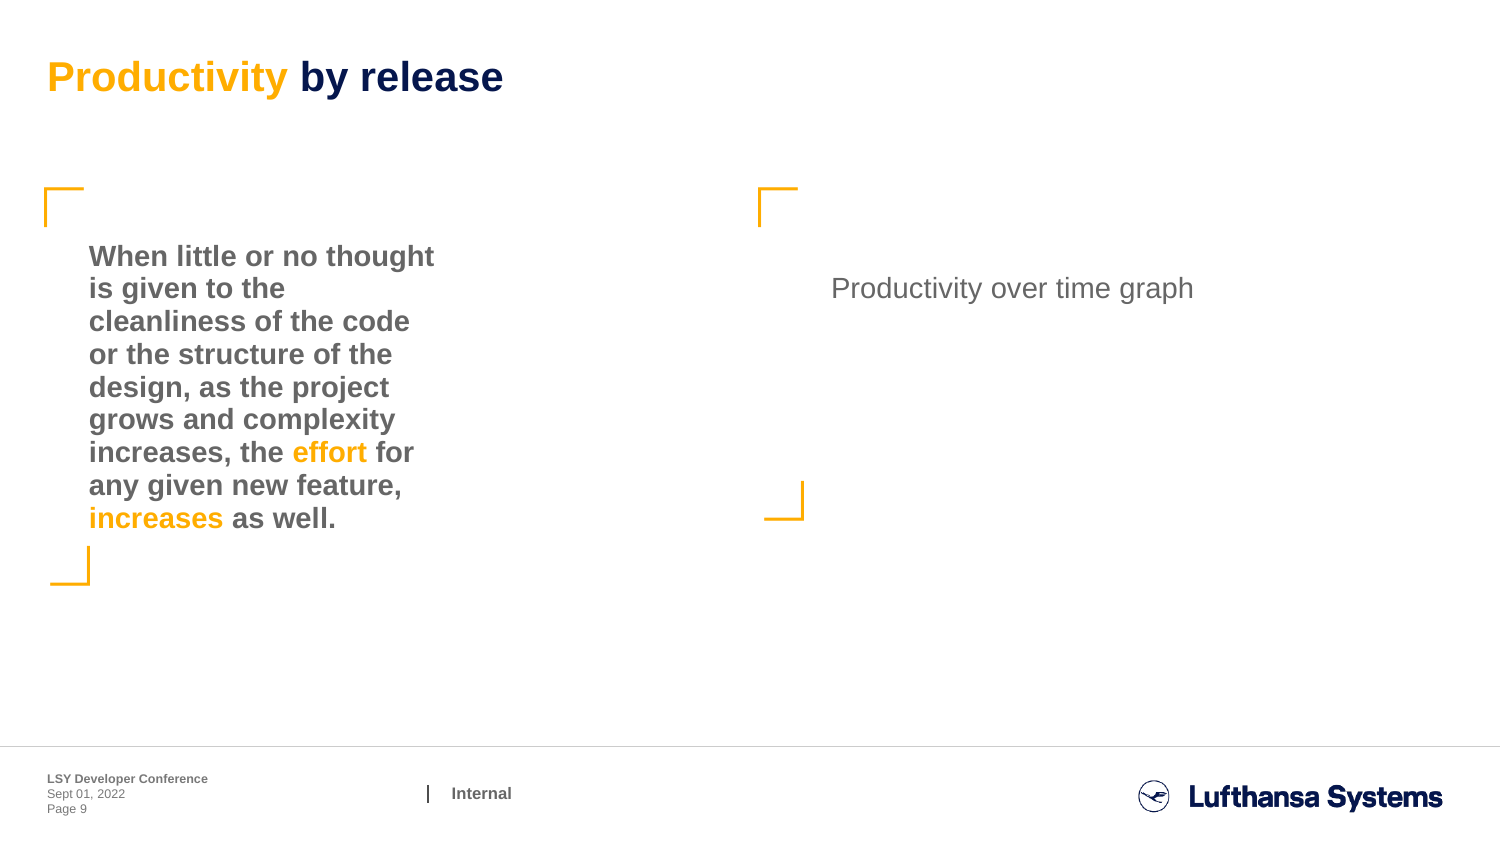

# Productivity by release
| ∟ |
| --- |
| When little or no thought is given to the cleanliness of the code or the structure of the design, as the project grows and complexity increases, the effort for any given new feature, increases as well. |
| ∟ |
| ∟ |
| --- |
| Productivity over time graph |
| ∟ |
LSY Developer Conference
Sept 01, 2022
Page 9